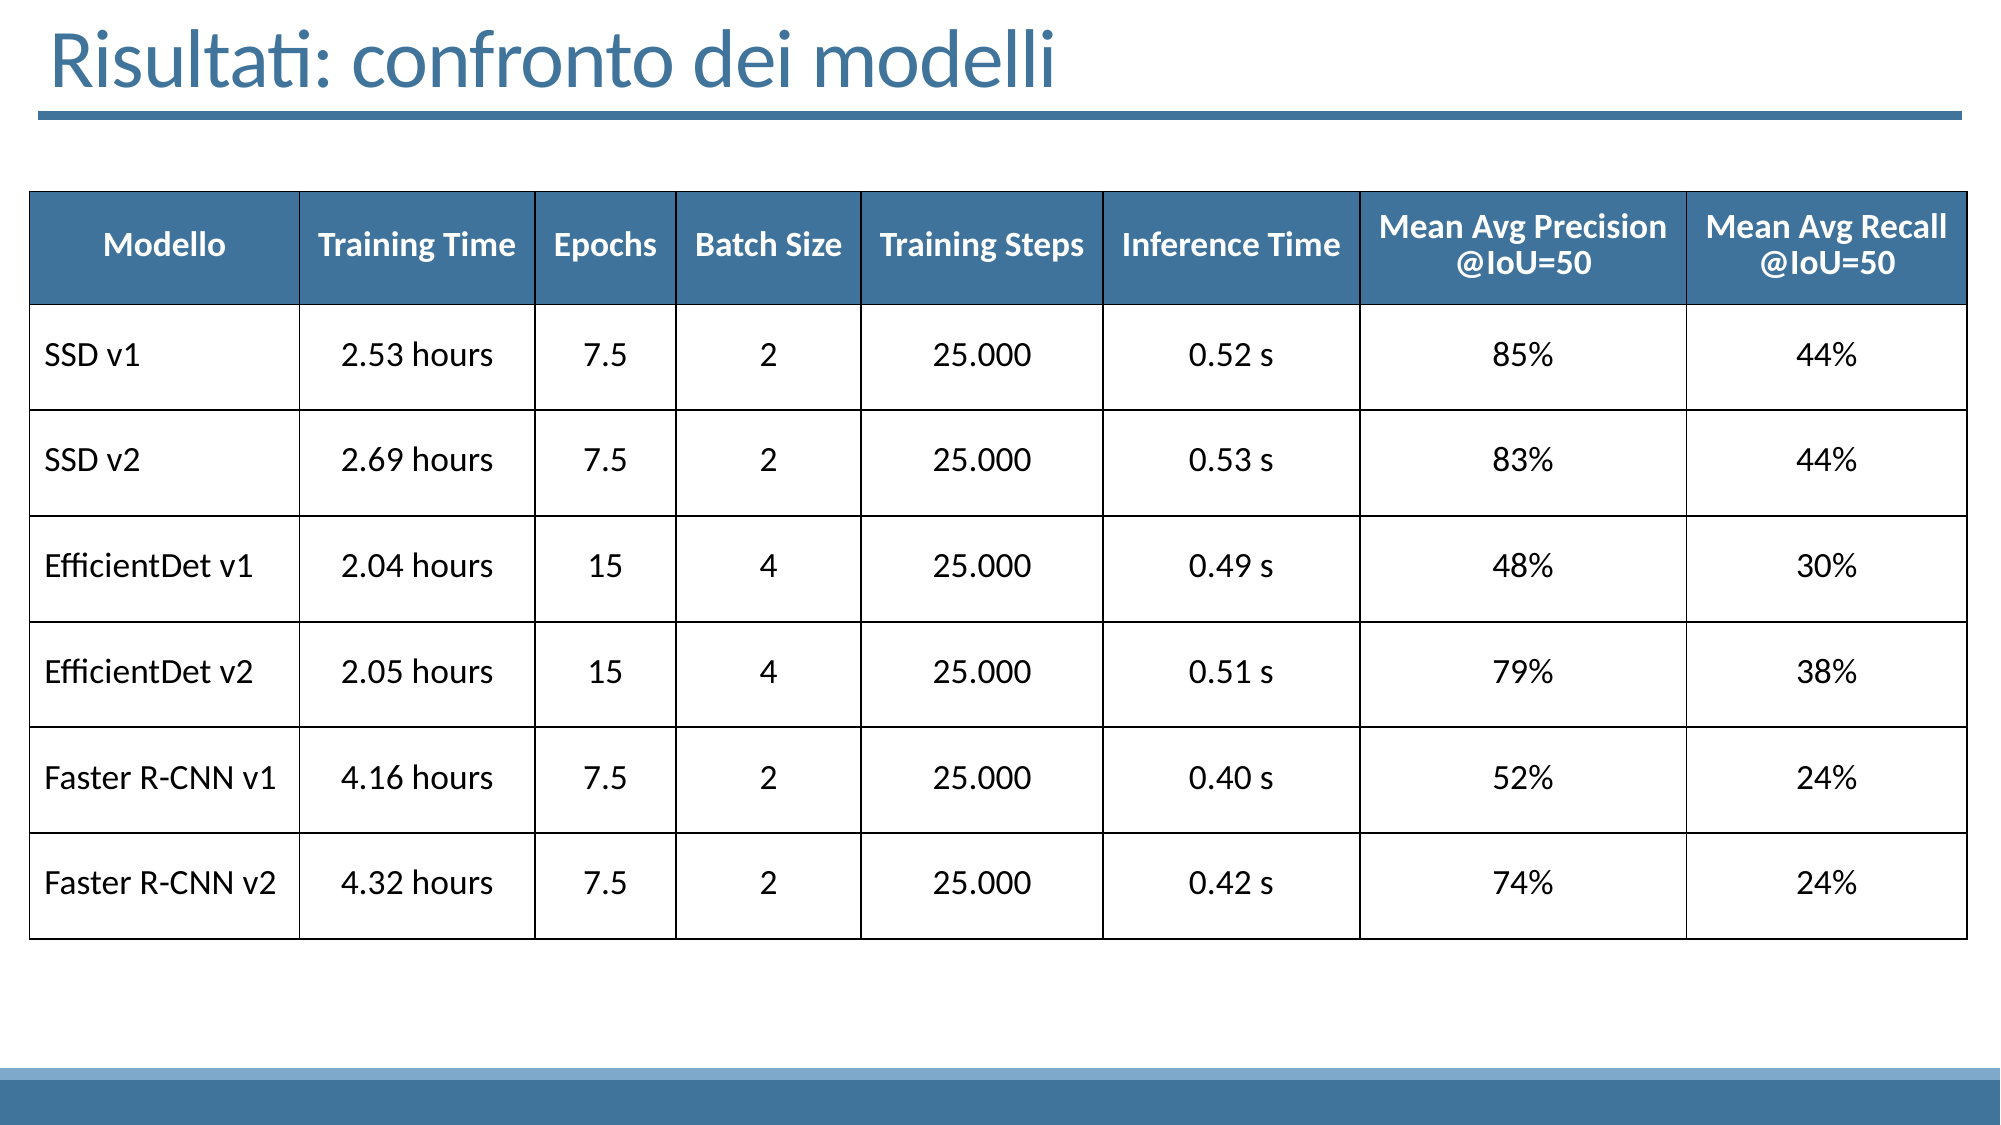

Risultati: confronto dei modelli
| Modello | Training Time | Epochs | Batch Size | Training Steps | Inference Time | Mean Avg Precision @IoU=50 | Mean Avg Recall @IoU=50 |
| --- | --- | --- | --- | --- | --- | --- | --- |
| SSD v1 | 2.53 hours | 7.5 | 2 | 25.000 | 0.52 s | 85% | 44% |
| SSD v2 | 2.69 hours | 7.5 | 2 | 25.000 | 0.53 s | 83% | 44% |
| EfficientDet v1 | 2.04 hours | 15 | 4 | 25.000 | 0.49 s | 48% | 30% |
| EfficientDet v2 | 2.05 hours | 15 | 4 | 25.000 | 0.51 s | 79% | 38% |
| Faster R-CNN v1 | 4.16 hours | 7.5 | 2 | 25.000 | 0.40 s | 52% | 24% |
| Faster R-CNN v2 | 4.32 hours | 7.5 | 2 | 25.000 | 0.42 s | 74% | 24% |